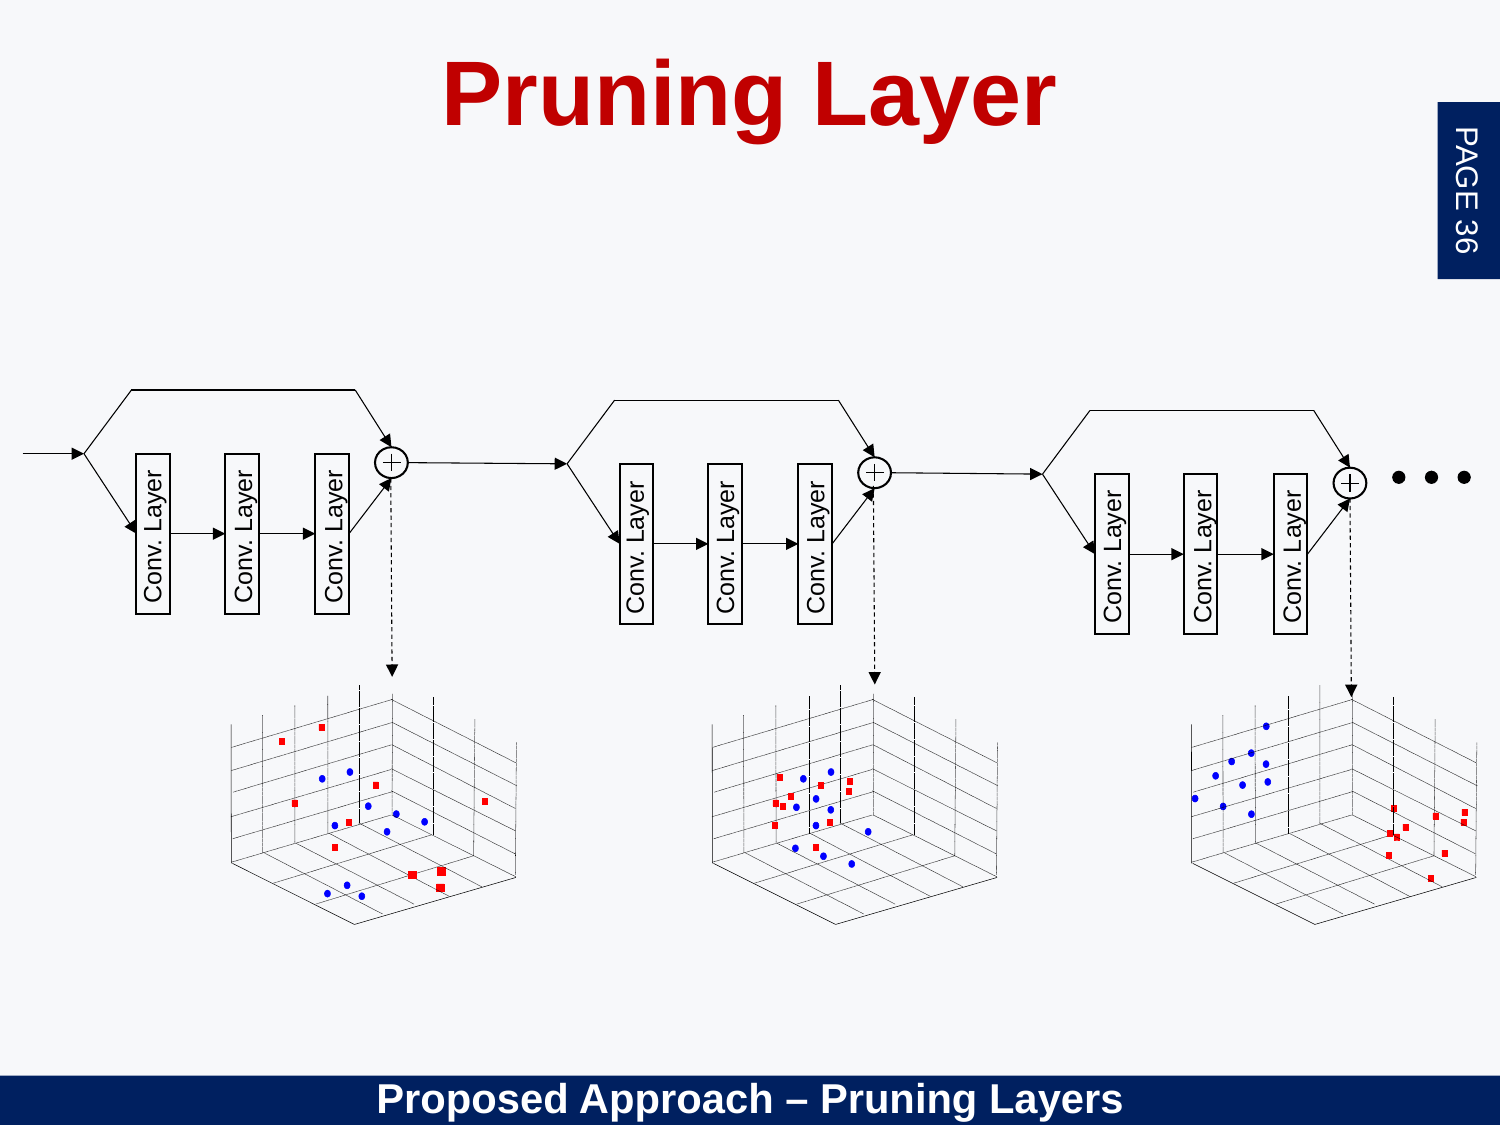

Pruning Layer

Conv. Layer
Conv. Layer
Conv. Layer
Conv. Layer
Conv. Layer
Conv. Layer
Conv. Layer
Conv. Layer
Conv. Layer

Proposed Approach – Pruning Layers